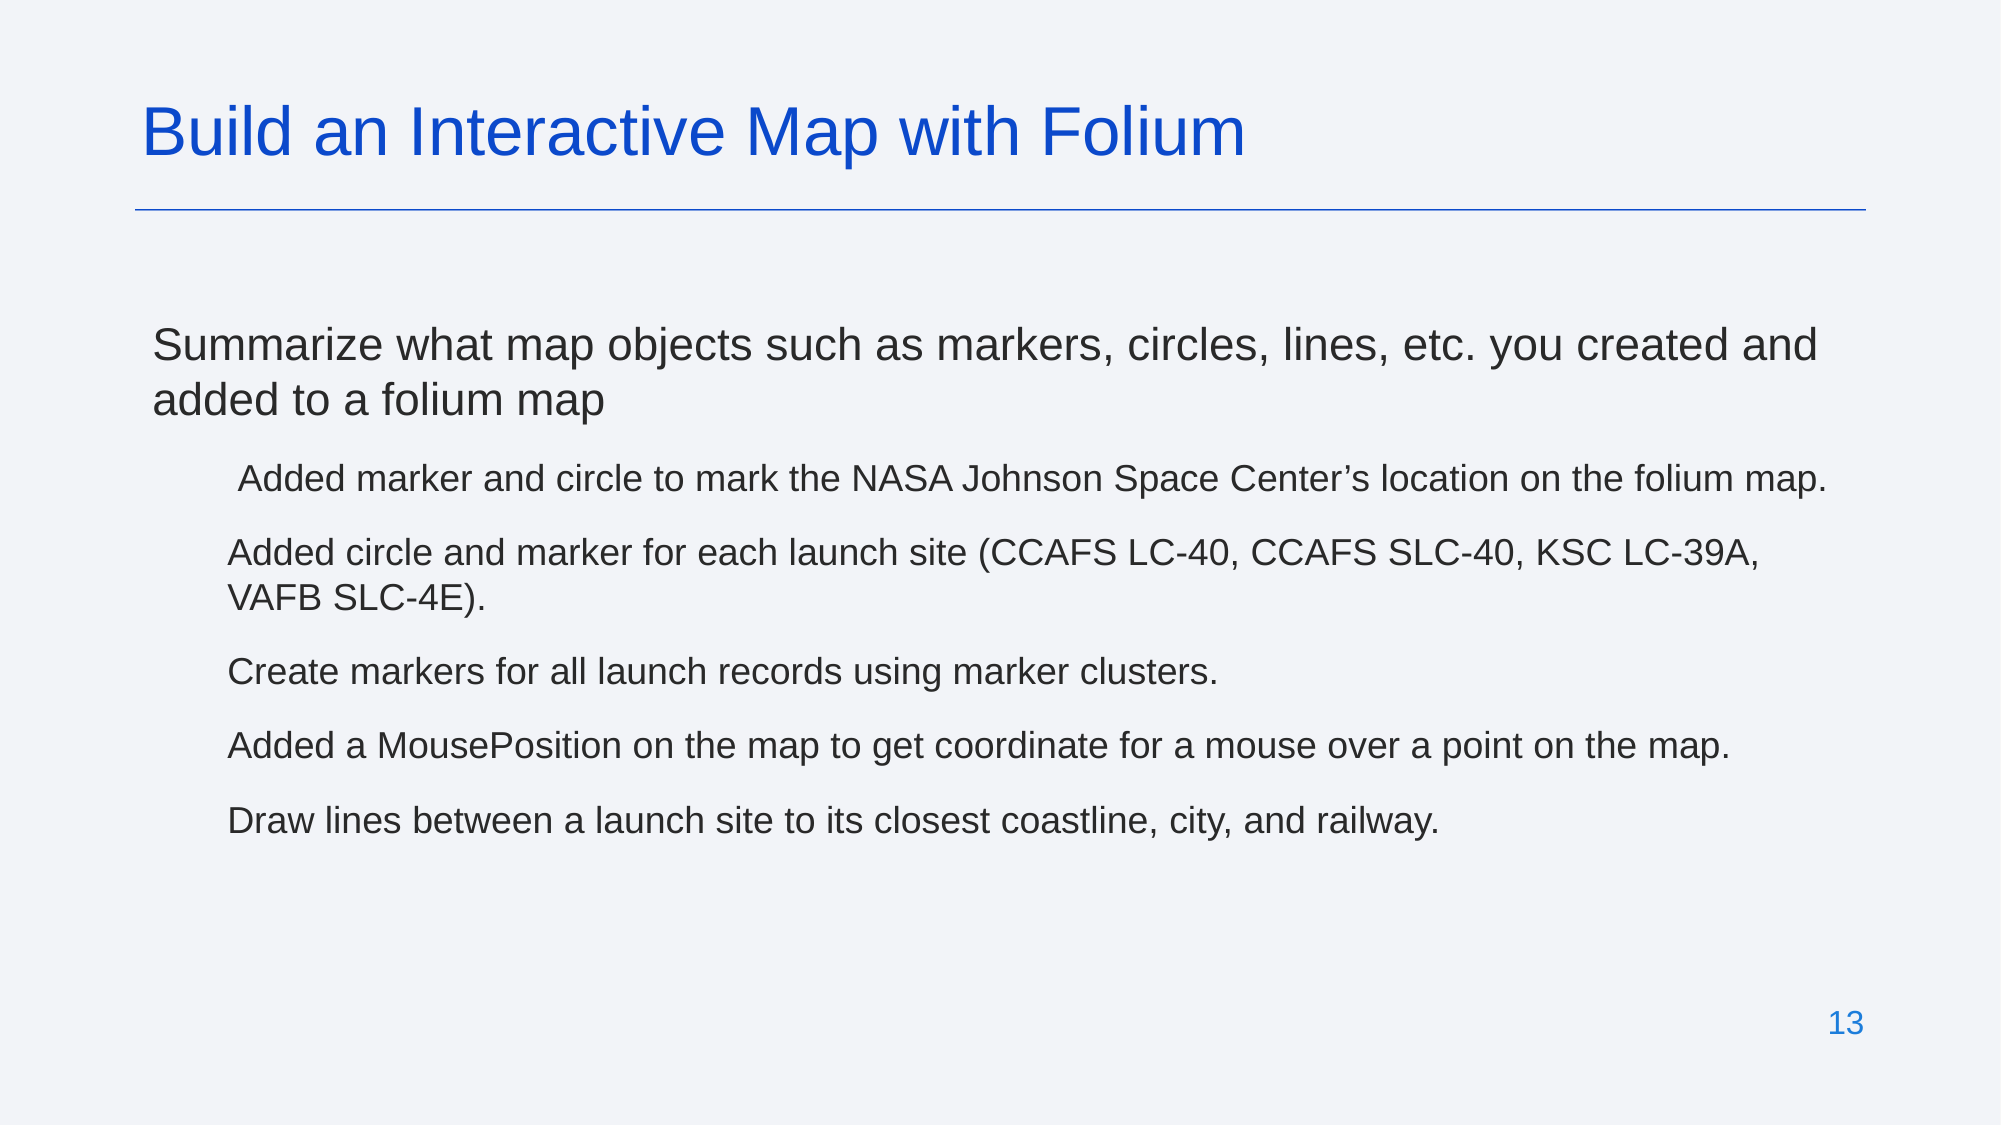

Build an Interactive Map with Folium
Summarize what map objects such as markers, circles, lines, etc. you created and added to a folium map
 Added marker and circle to mark the NASA Johnson Space Center’s location on the folium map.
Added circle and marker for each launch site (CCAFS LC-40, CCAFS SLC-40, KSC LC-39A, VAFB SLC-4E).
Create markers for all launch records using marker clusters.
Added a MousePosition on the map to get coordinate for a mouse over a point on the map.
Draw lines between a launch site to its closest coastline, city, and railway.

13